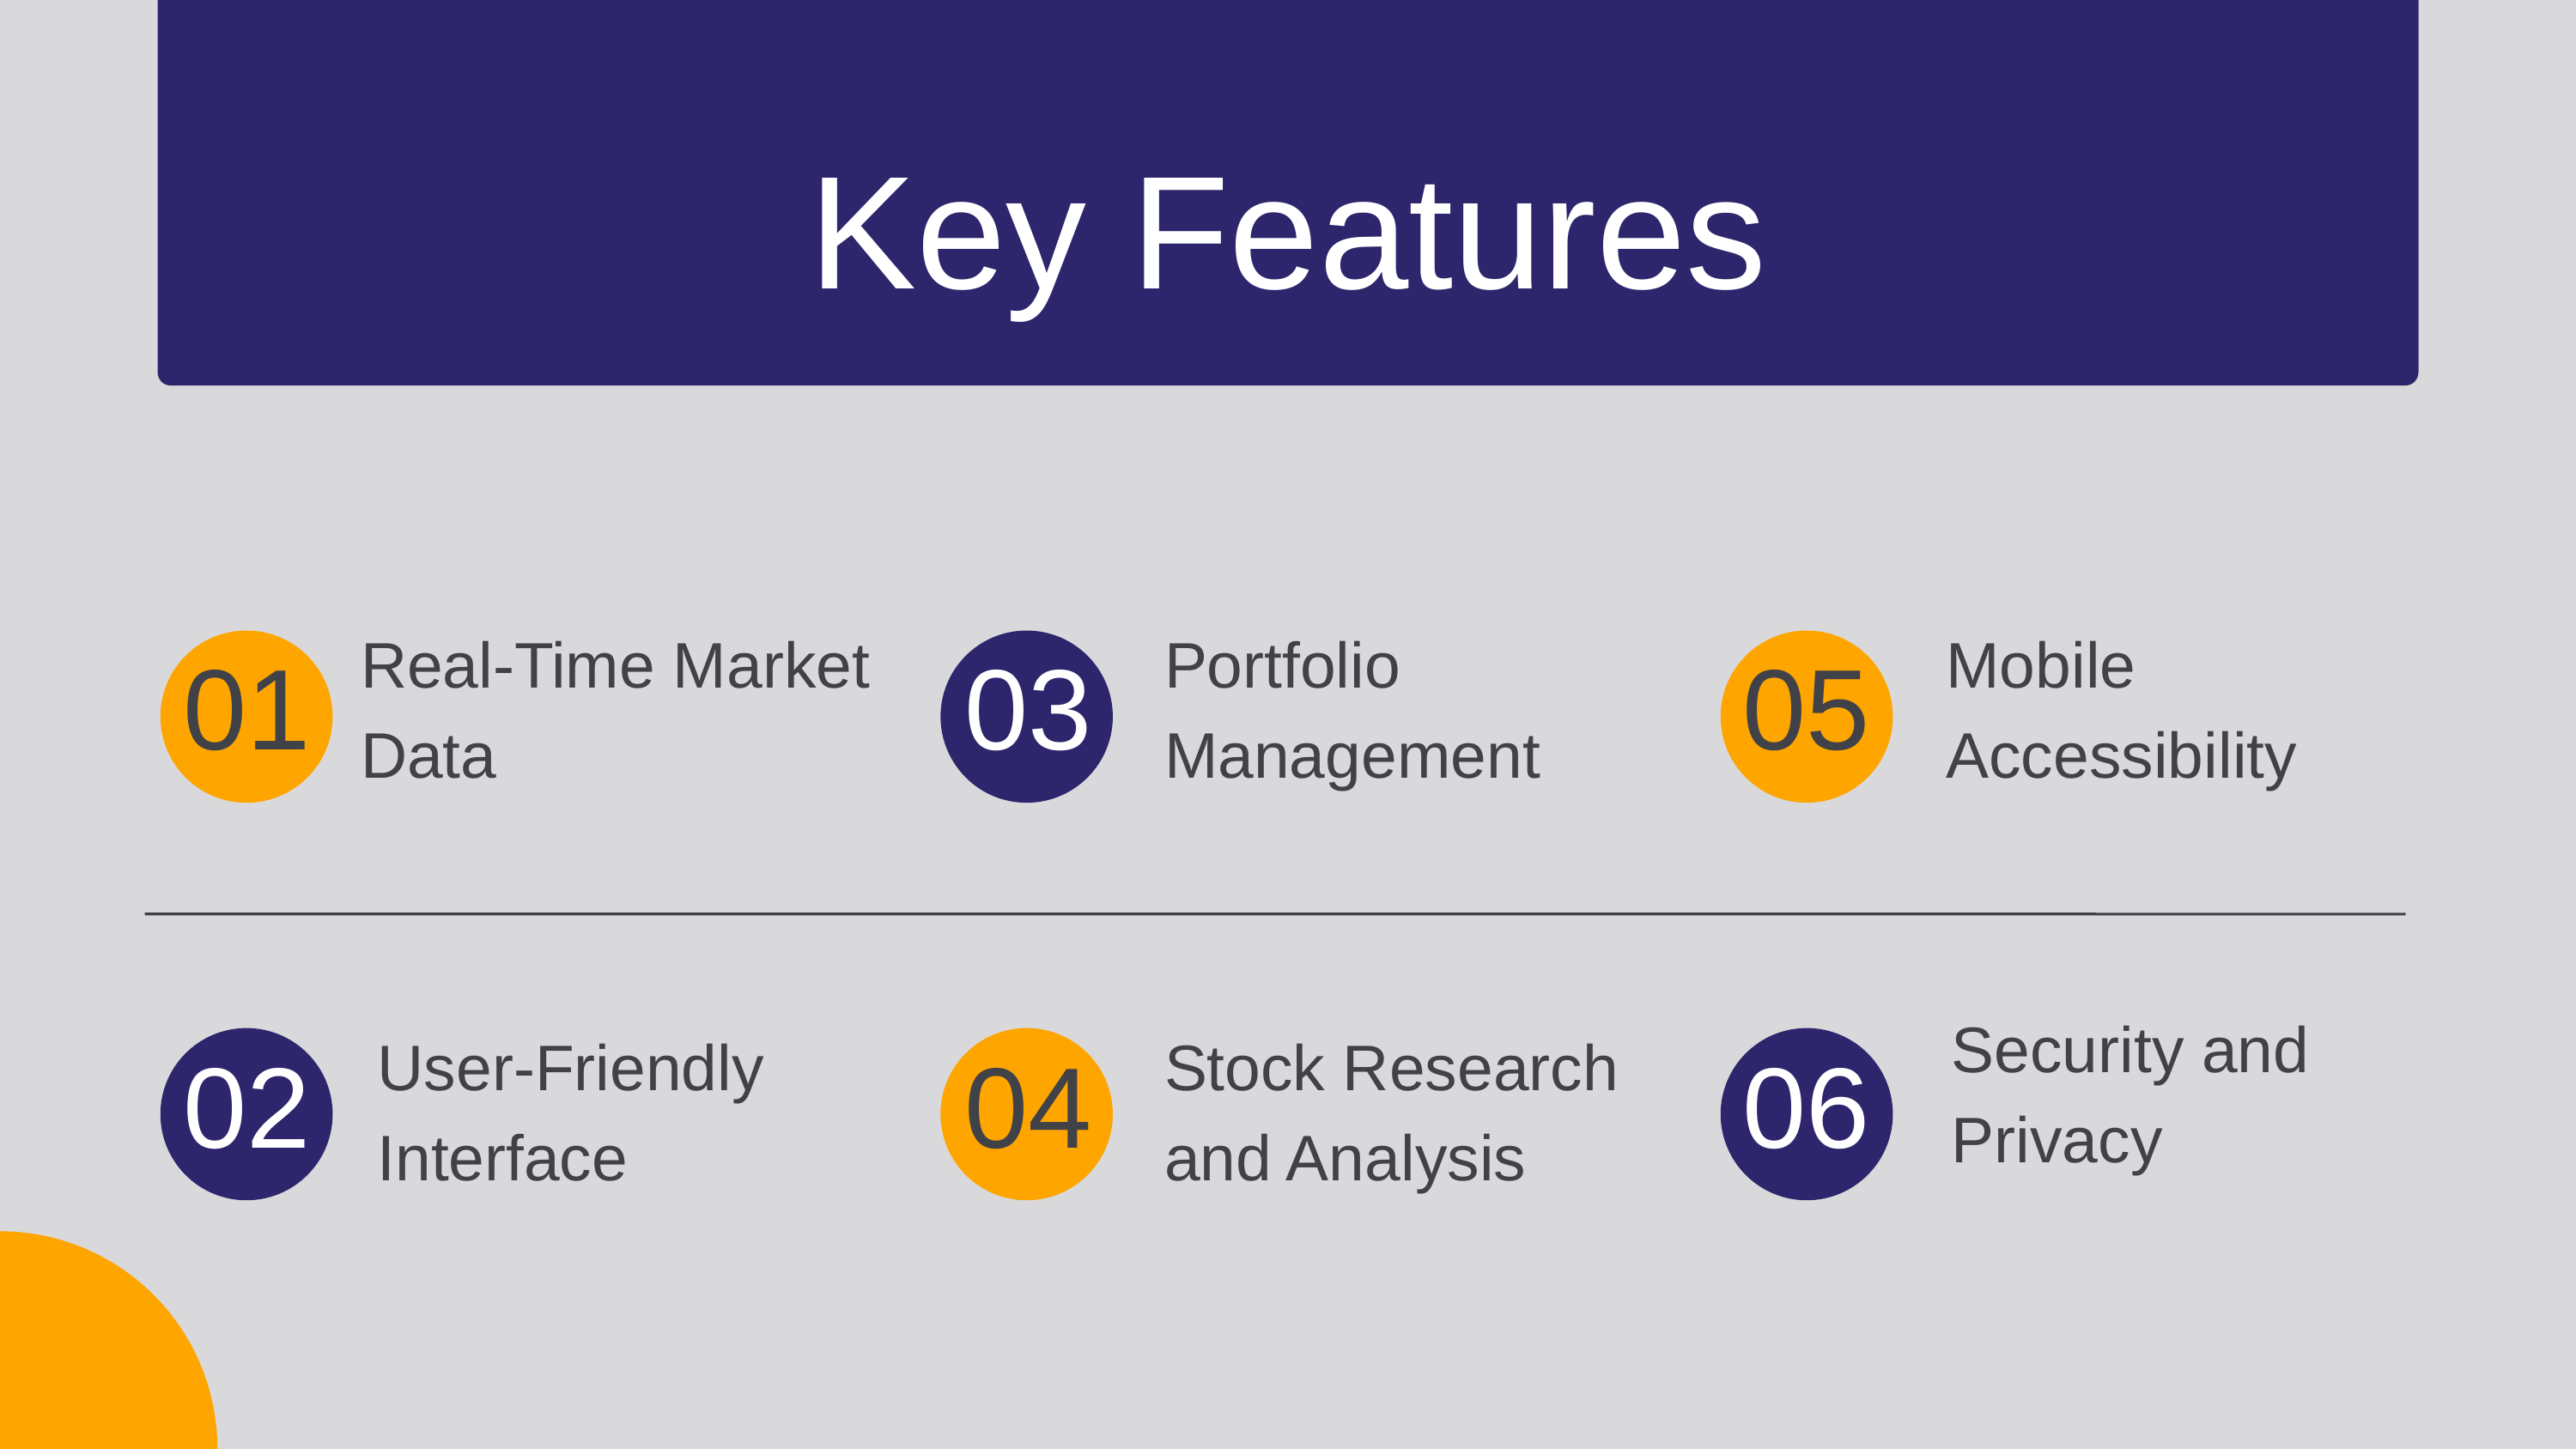

Key Features
Real-Time Market Data
Portfolio Management
Mobile Accessibility
01
03
05

Security and Privacy
02
04
06
Stock Research and Analysis
User-Friendly Interface